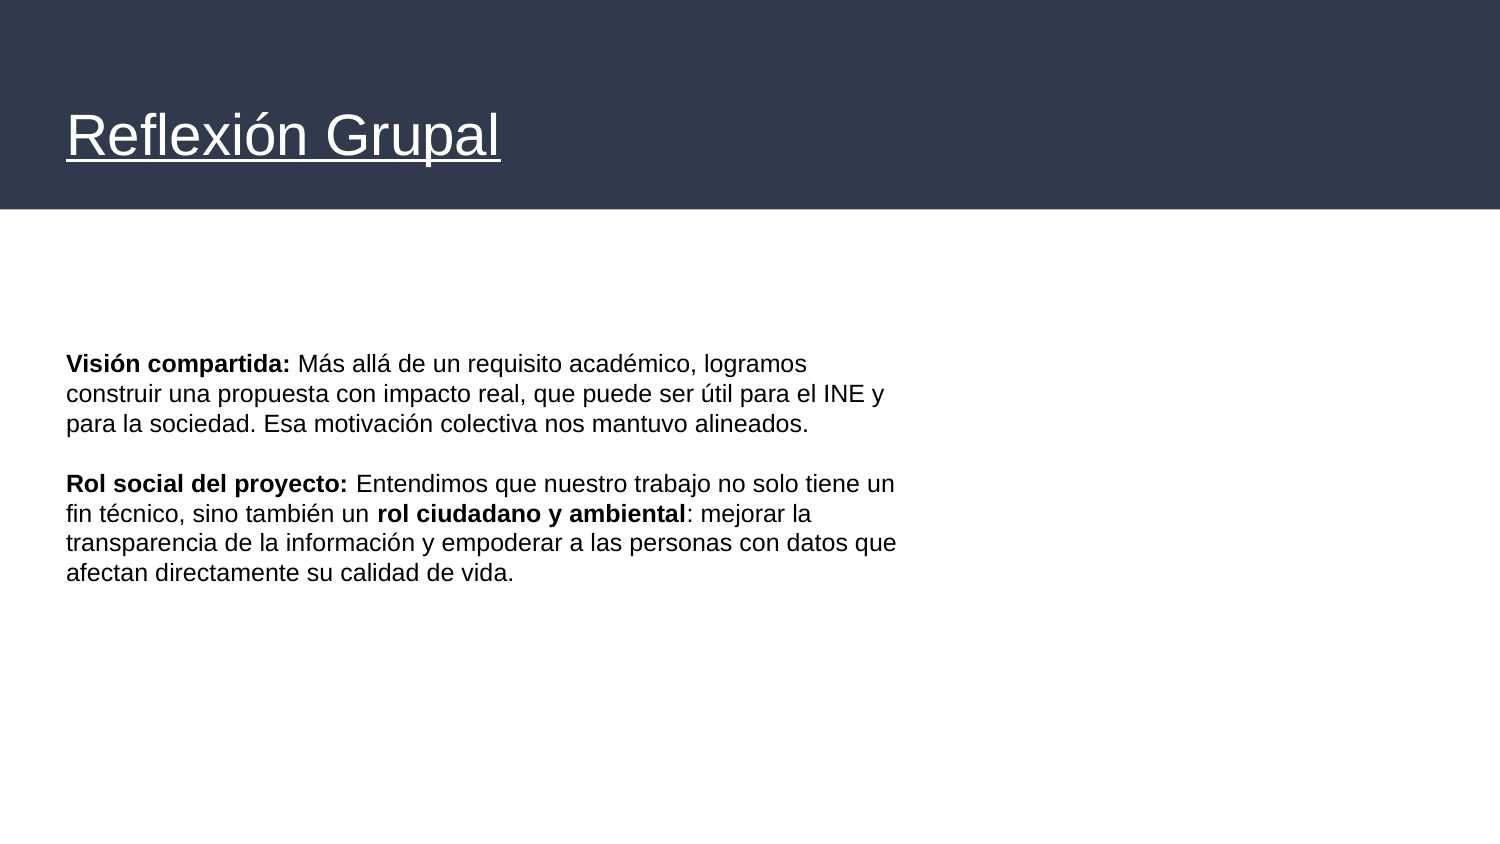

# Reflexión Grupal
Visión compartida: Más allá de un requisito académico, logramos construir una propuesta con impacto real, que puede ser útil para el INE y para la sociedad. Esa motivación colectiva nos mantuvo alineados.

Rol social del proyecto: Entendimos que nuestro trabajo no solo tiene un fin técnico, sino también un rol ciudadano y ambiental: mejorar la transparencia de la información y empoderar a las personas con datos que afectan directamente su calidad de vida.